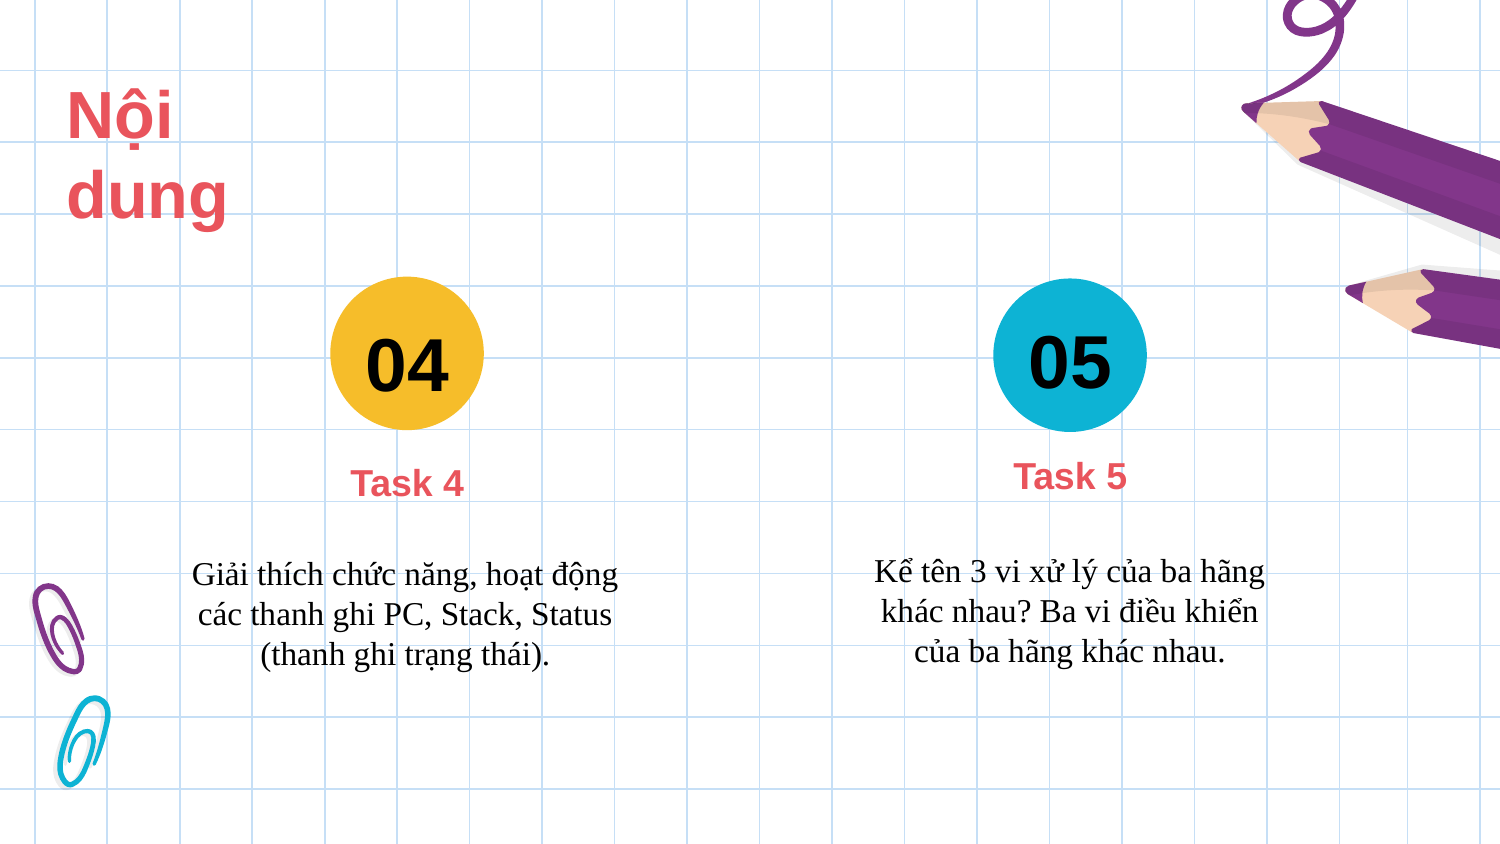

# Nội dung

05
04
Task 5
Task 4
Kể tên 3 vi xử lý của ba hãng khác nhau? Ba vi điều khiển của ba hãng khác nhau.
Giải thích chức năng, hoạt động các thanh ghi PC, Stack, Status (thanh ghi trạng thái).